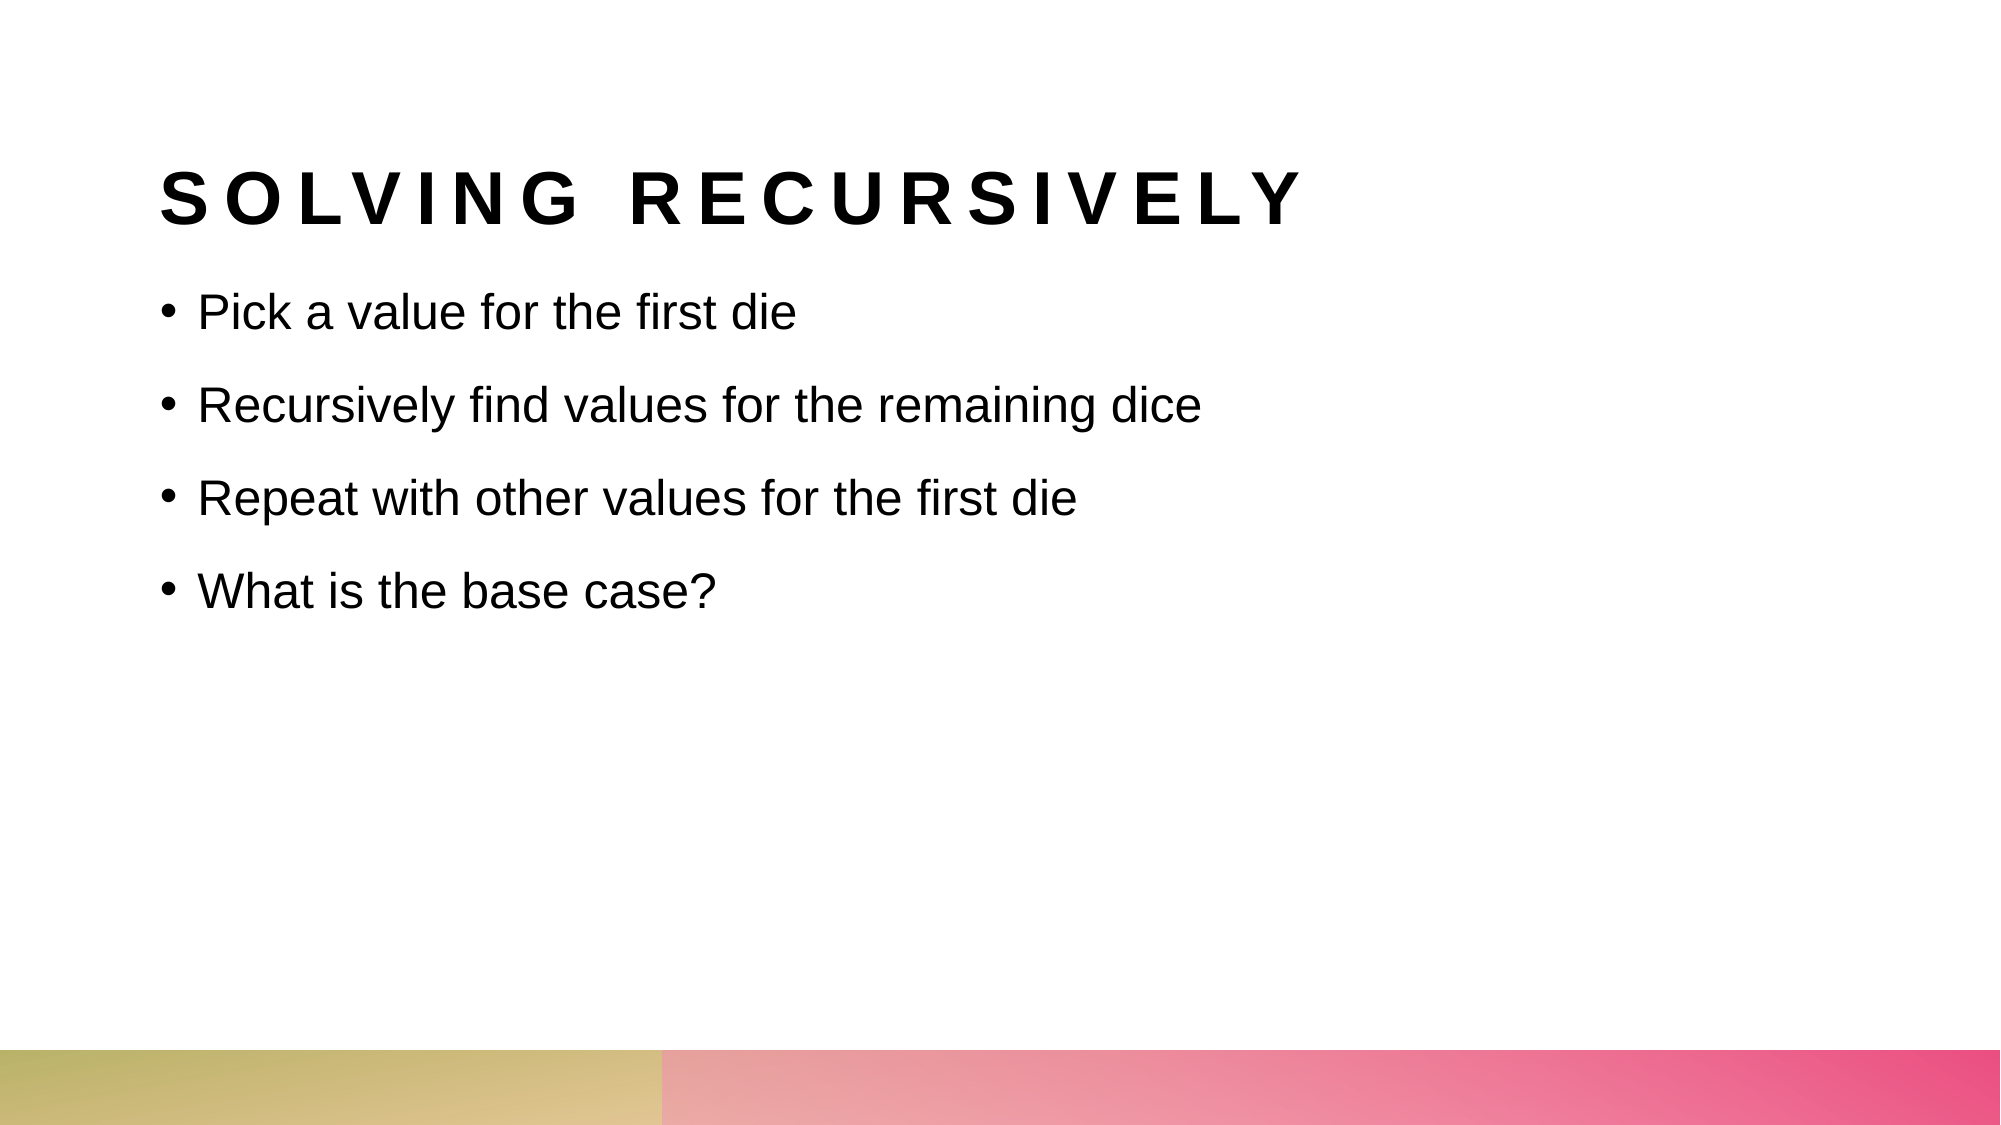

# SOLVING RECURSIVELY
Pick a value for the first die
Recursively find values for the remaining dice
Repeat with other values for the first die
What is the base case?